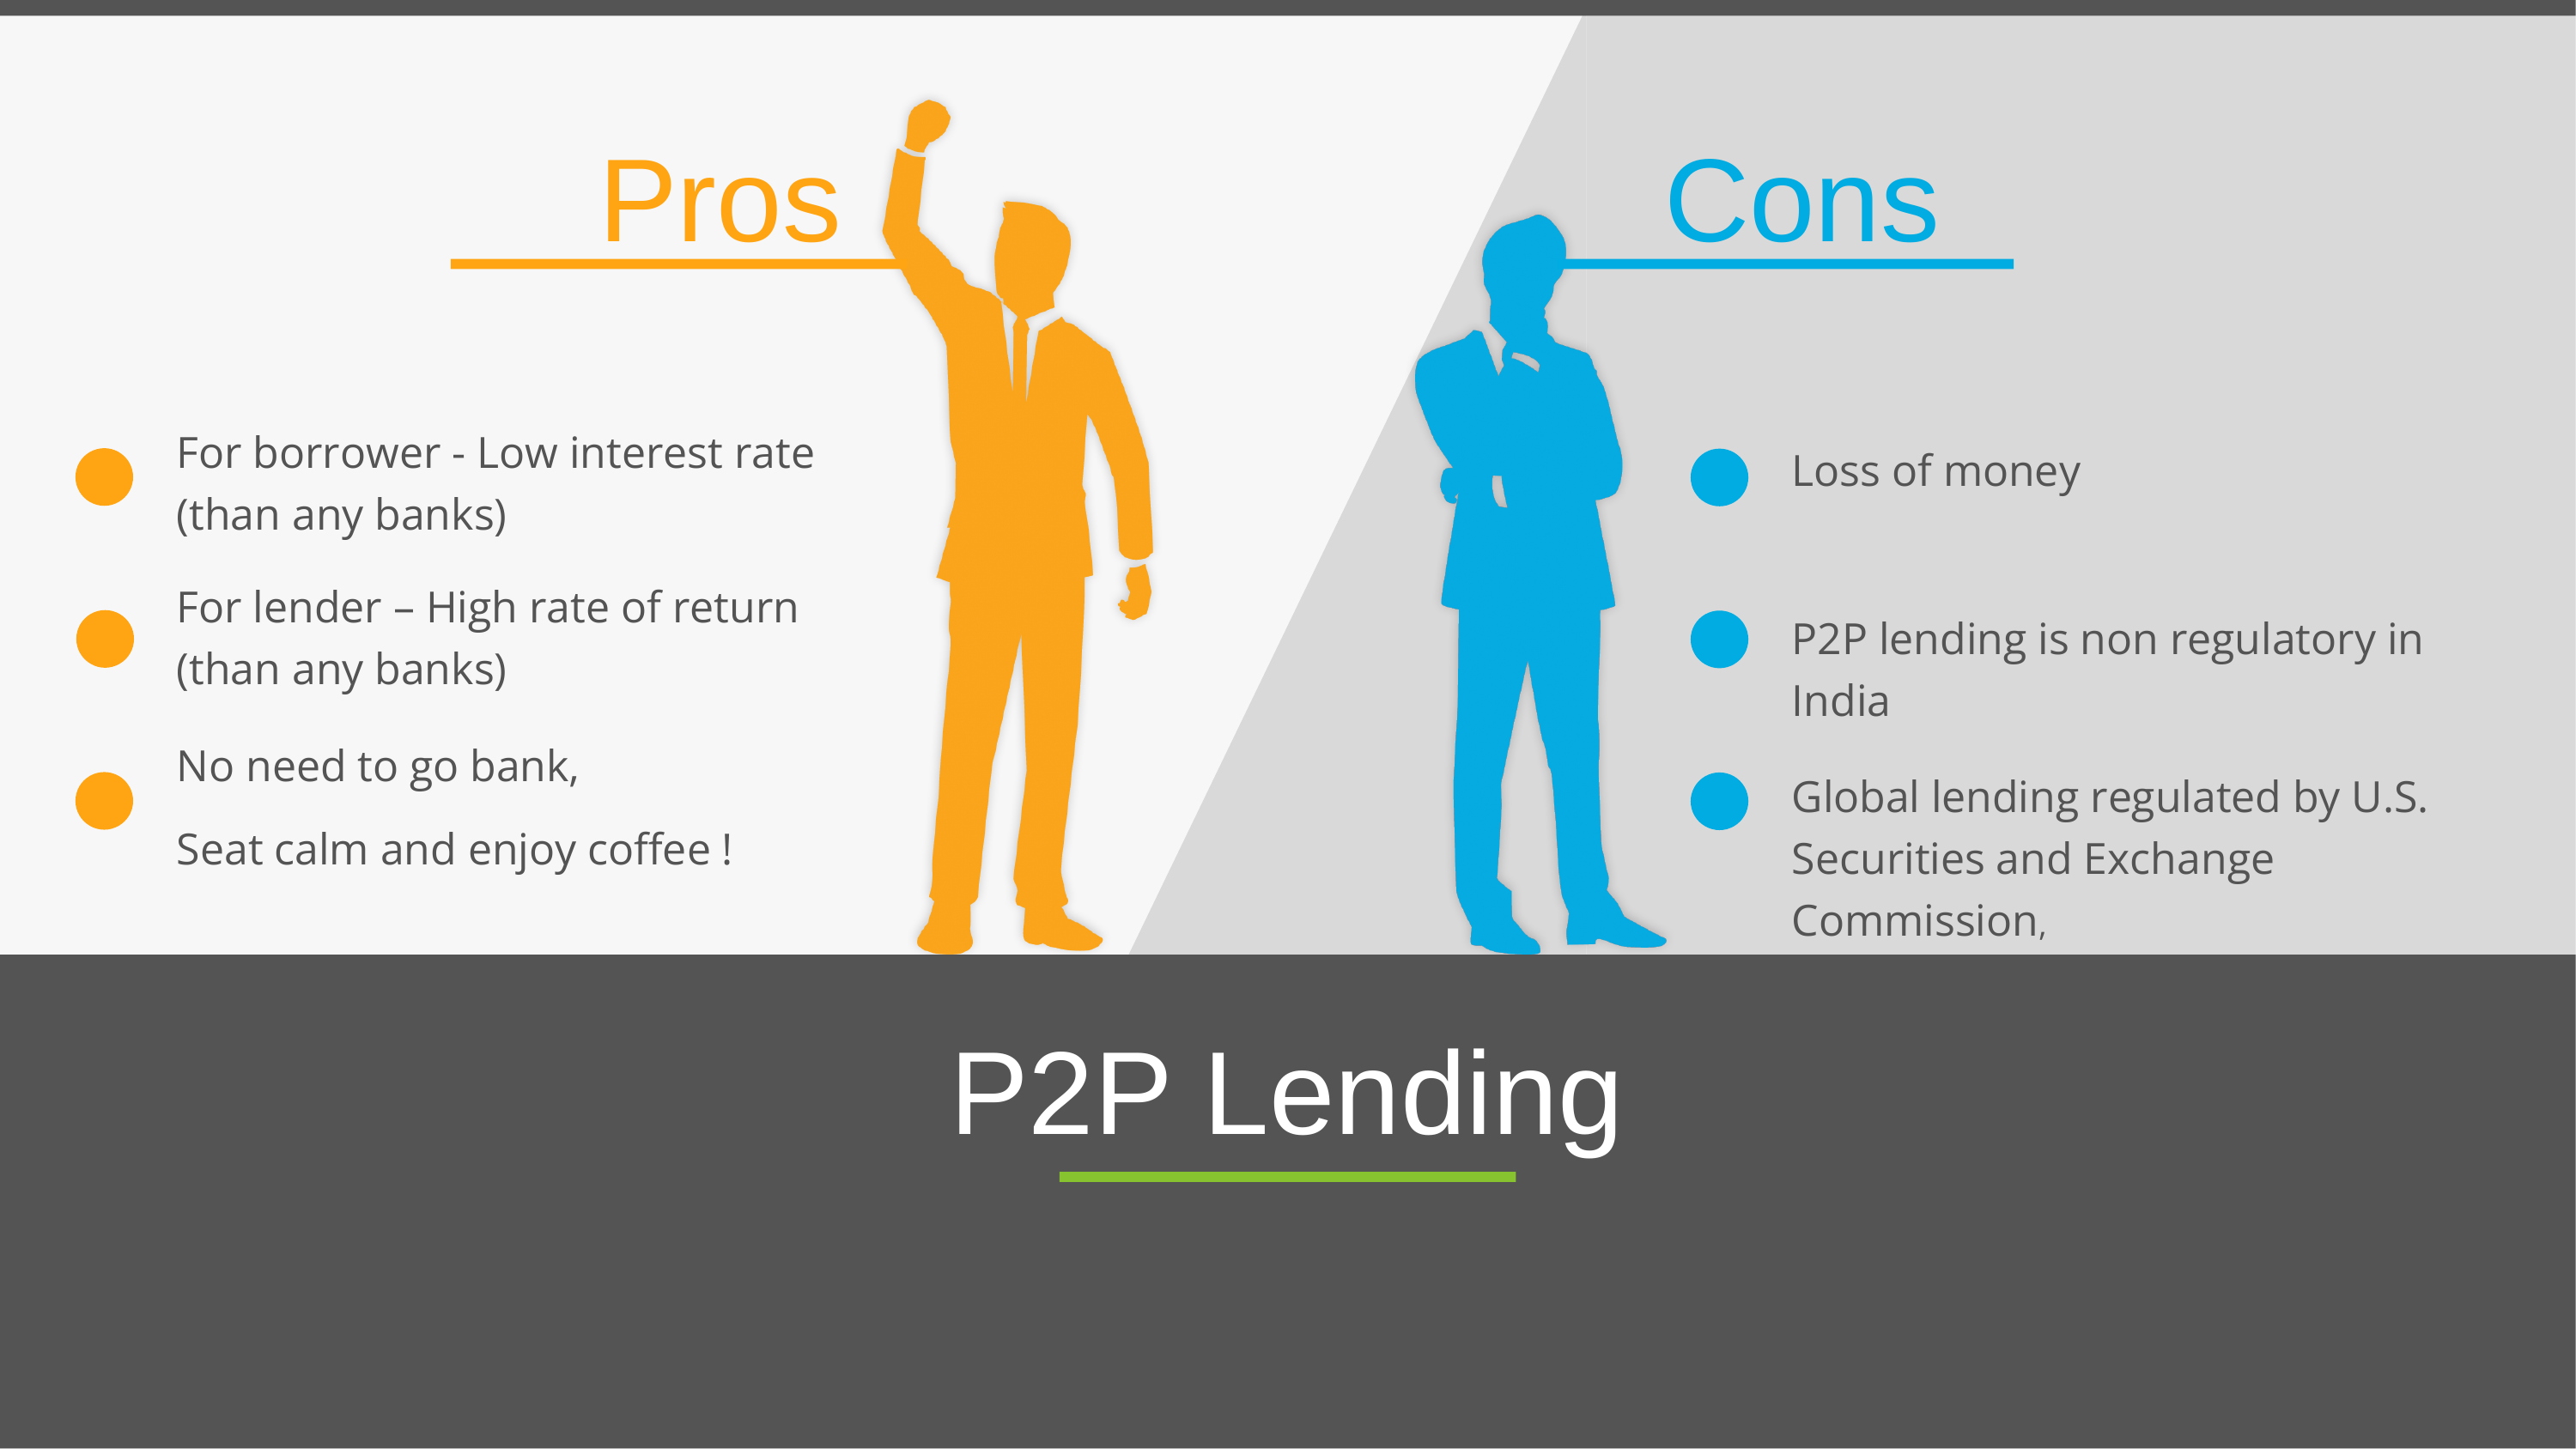

Pros
Cons
Loss of money
For borrower - Low interest rate (than any banks)
P2P lending is non regulatory in India
For lender – High rate of return (than any banks)

No need to go bank,
Seat calm and enjoy coffee !
Global lending regulated by U.S. Securities and Exchange Commission,
# P2P Lending